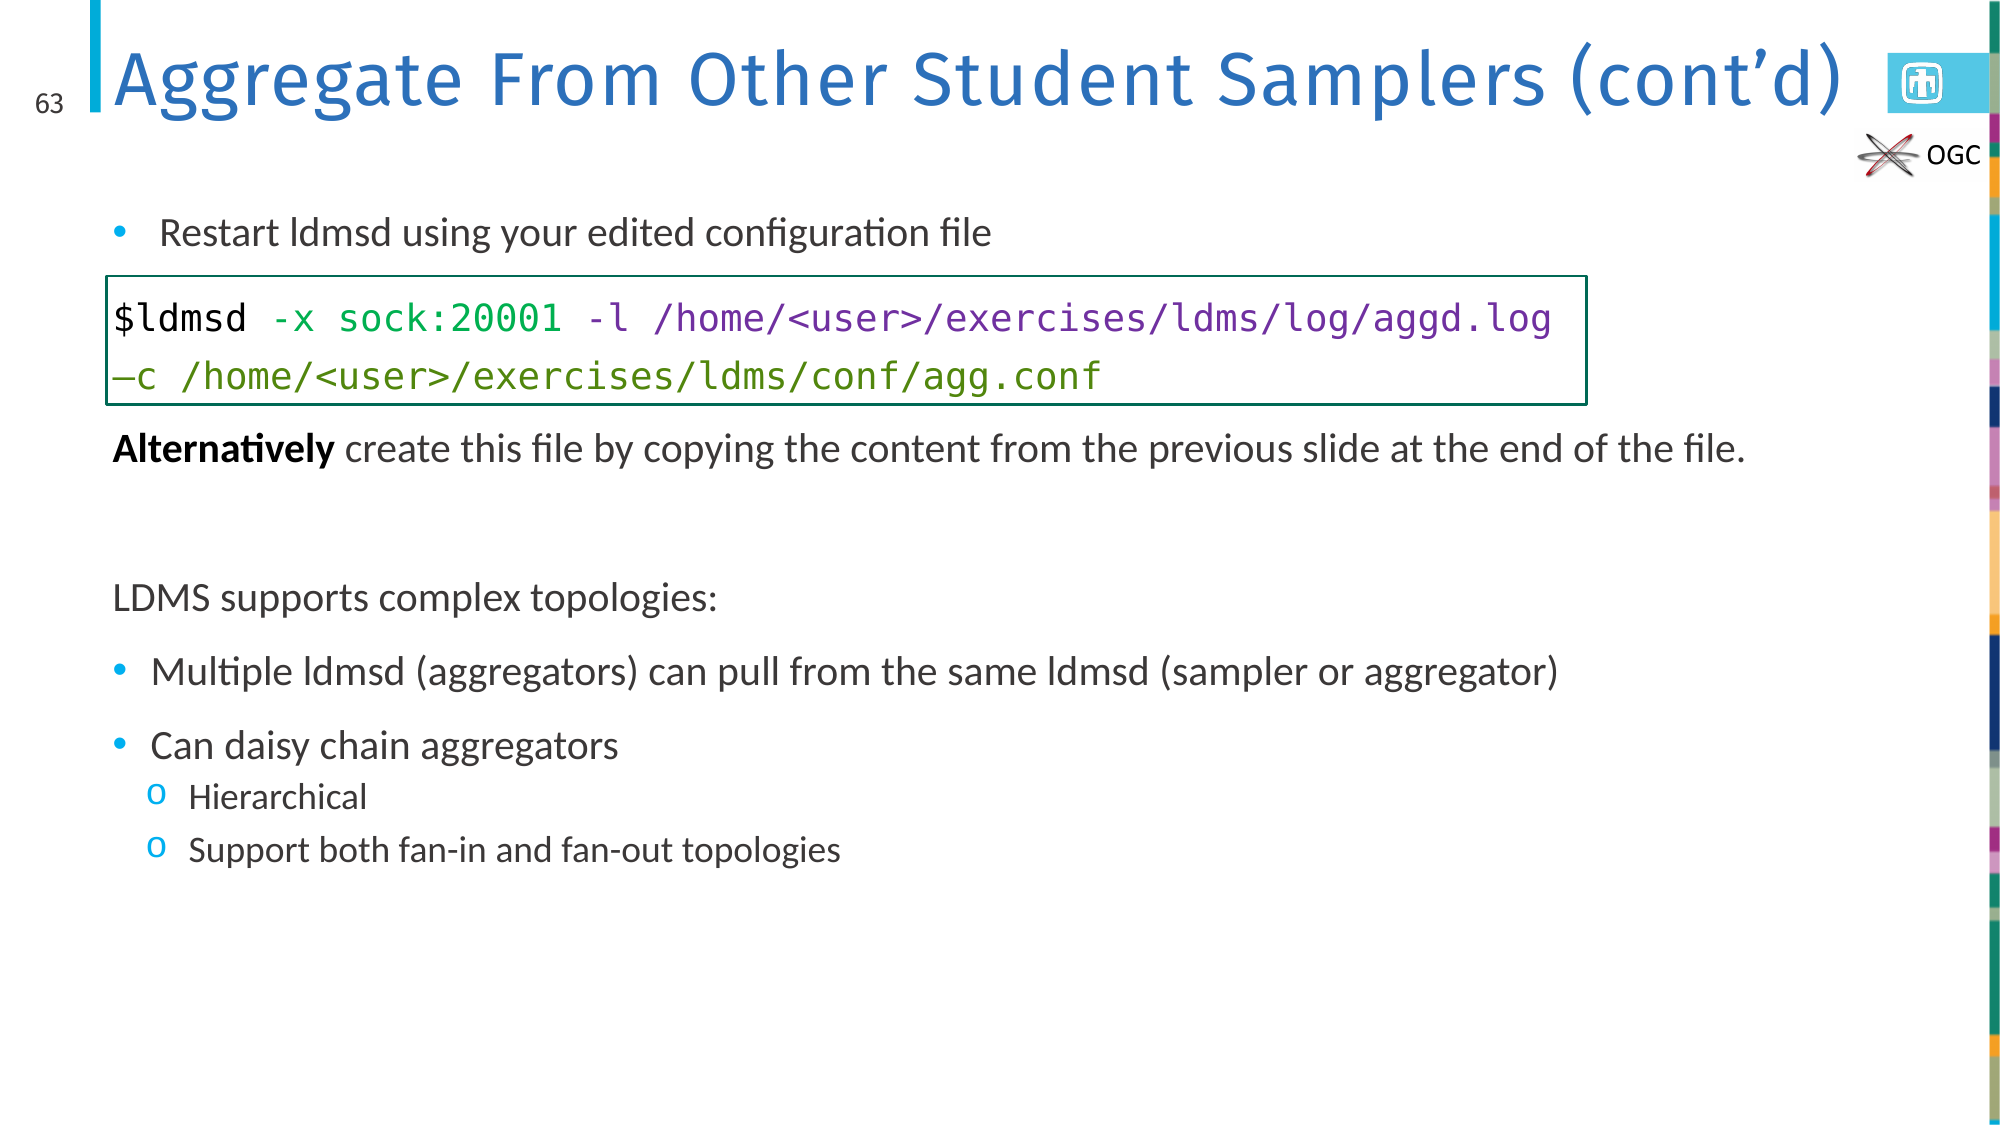

# Aggregate From Other Student Samplers (cont’d)
63
Restart ldmsd using your edited configuration file
$ldmsd -x sock:20001 -l /home/<user>/exercises/ldms/log/aggd.log
–c /home/<user>/exercises/ldms/conf/agg.conf
Alternatively create this file by copying the content from the previous slide at the end of the file.

LDMS supports complex topologies:
Multiple ldmsd (aggregators) can pull from the same ldmsd (sampler or aggregator)
Can daisy chain aggregators
Hierarchical
Support both fan-in and fan-out topologies